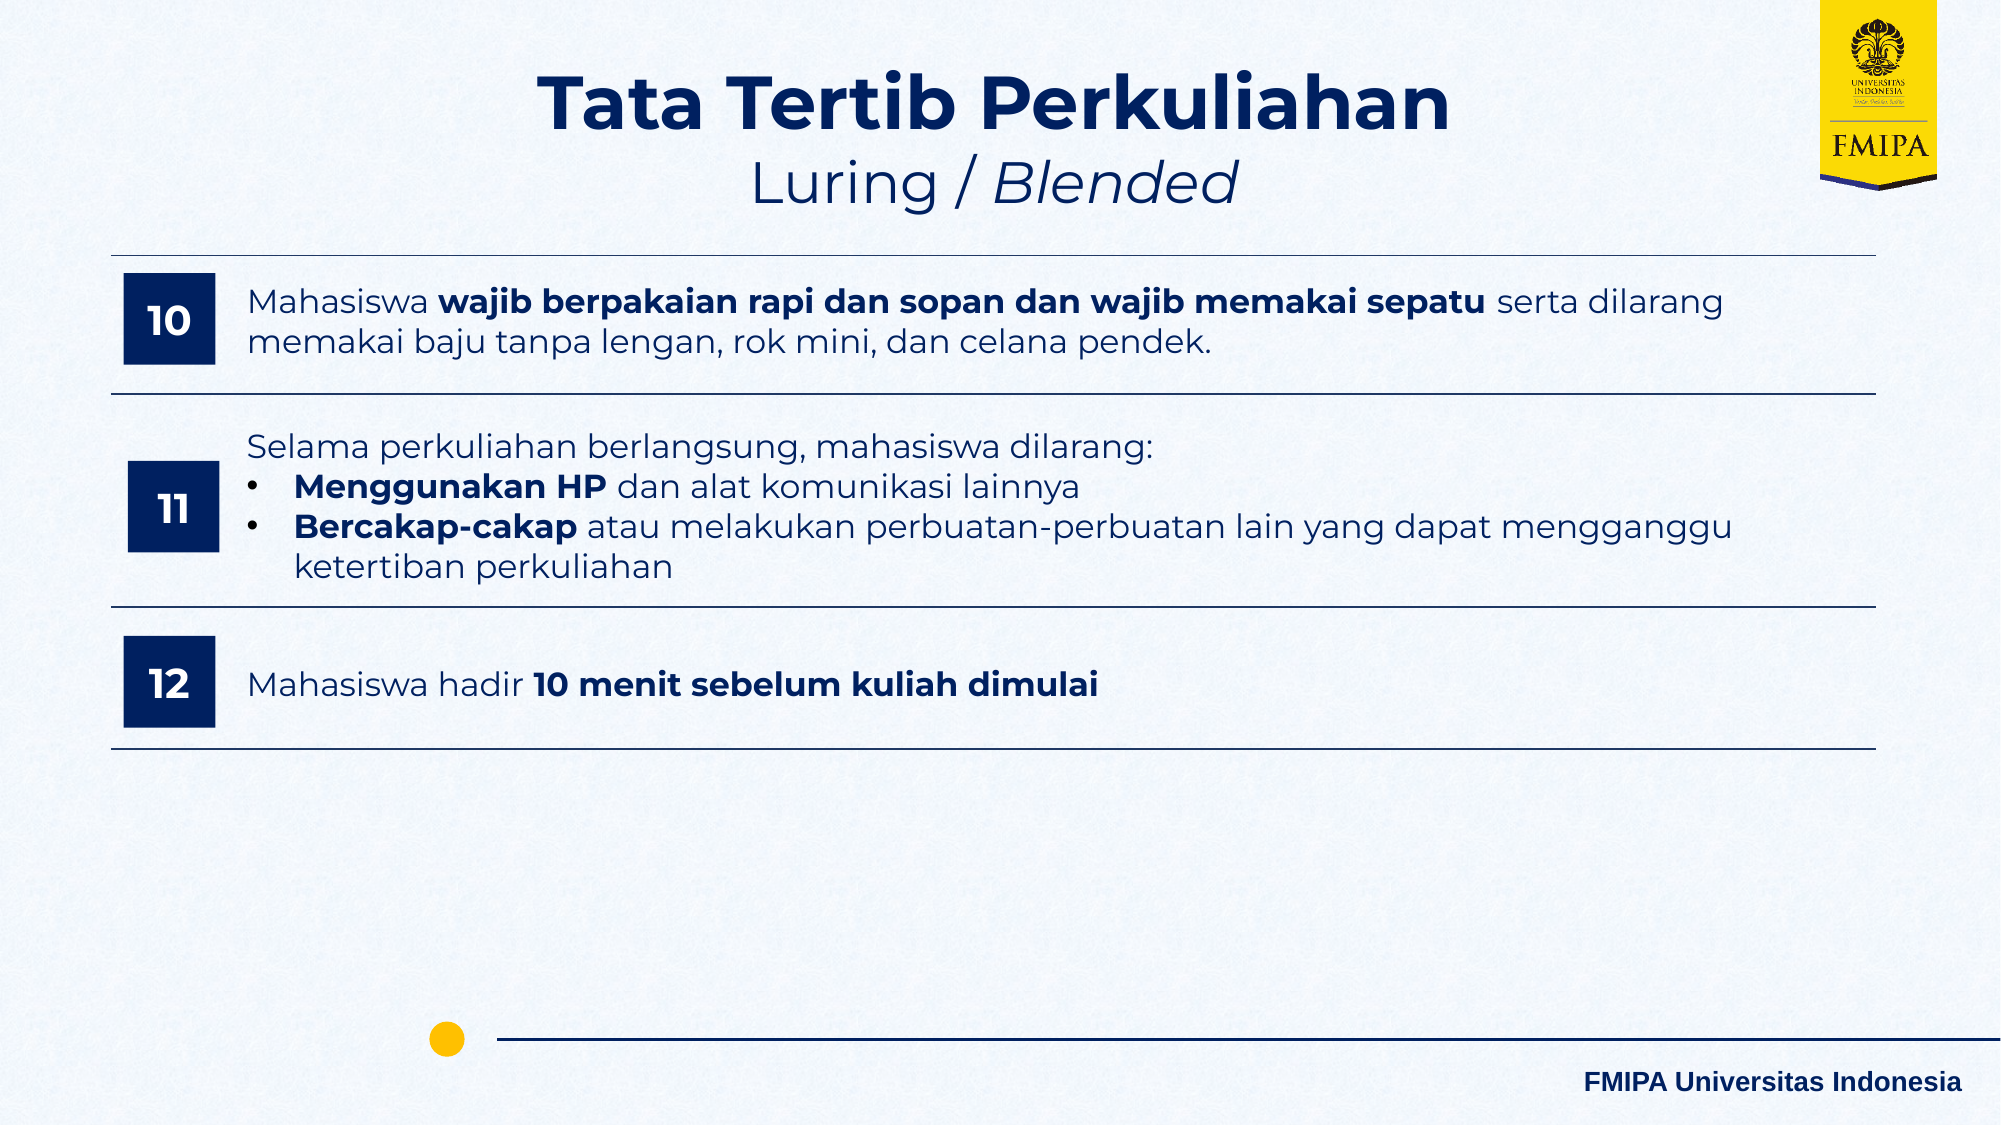

Tata Tertib Perkuliahan
Luring / Blended
Mahasiswa wajib berpakaian rapi dan sopan dan wajib memakai sepatu serta dilarang memakai baju tanpa lengan, rok mini, dan celana pendek.
10
Selama perkuliahan berlangsung, mahasiswa dilarang:
Menggunakan HP dan alat komunikasi lainnya
Bercakap-cakap atau melakukan perbuatan-perbuatan lain yang dapat mengganggu ketertiban perkuliahan
11
12
Mahasiswa hadir 10 menit sebelum kuliah dimulai